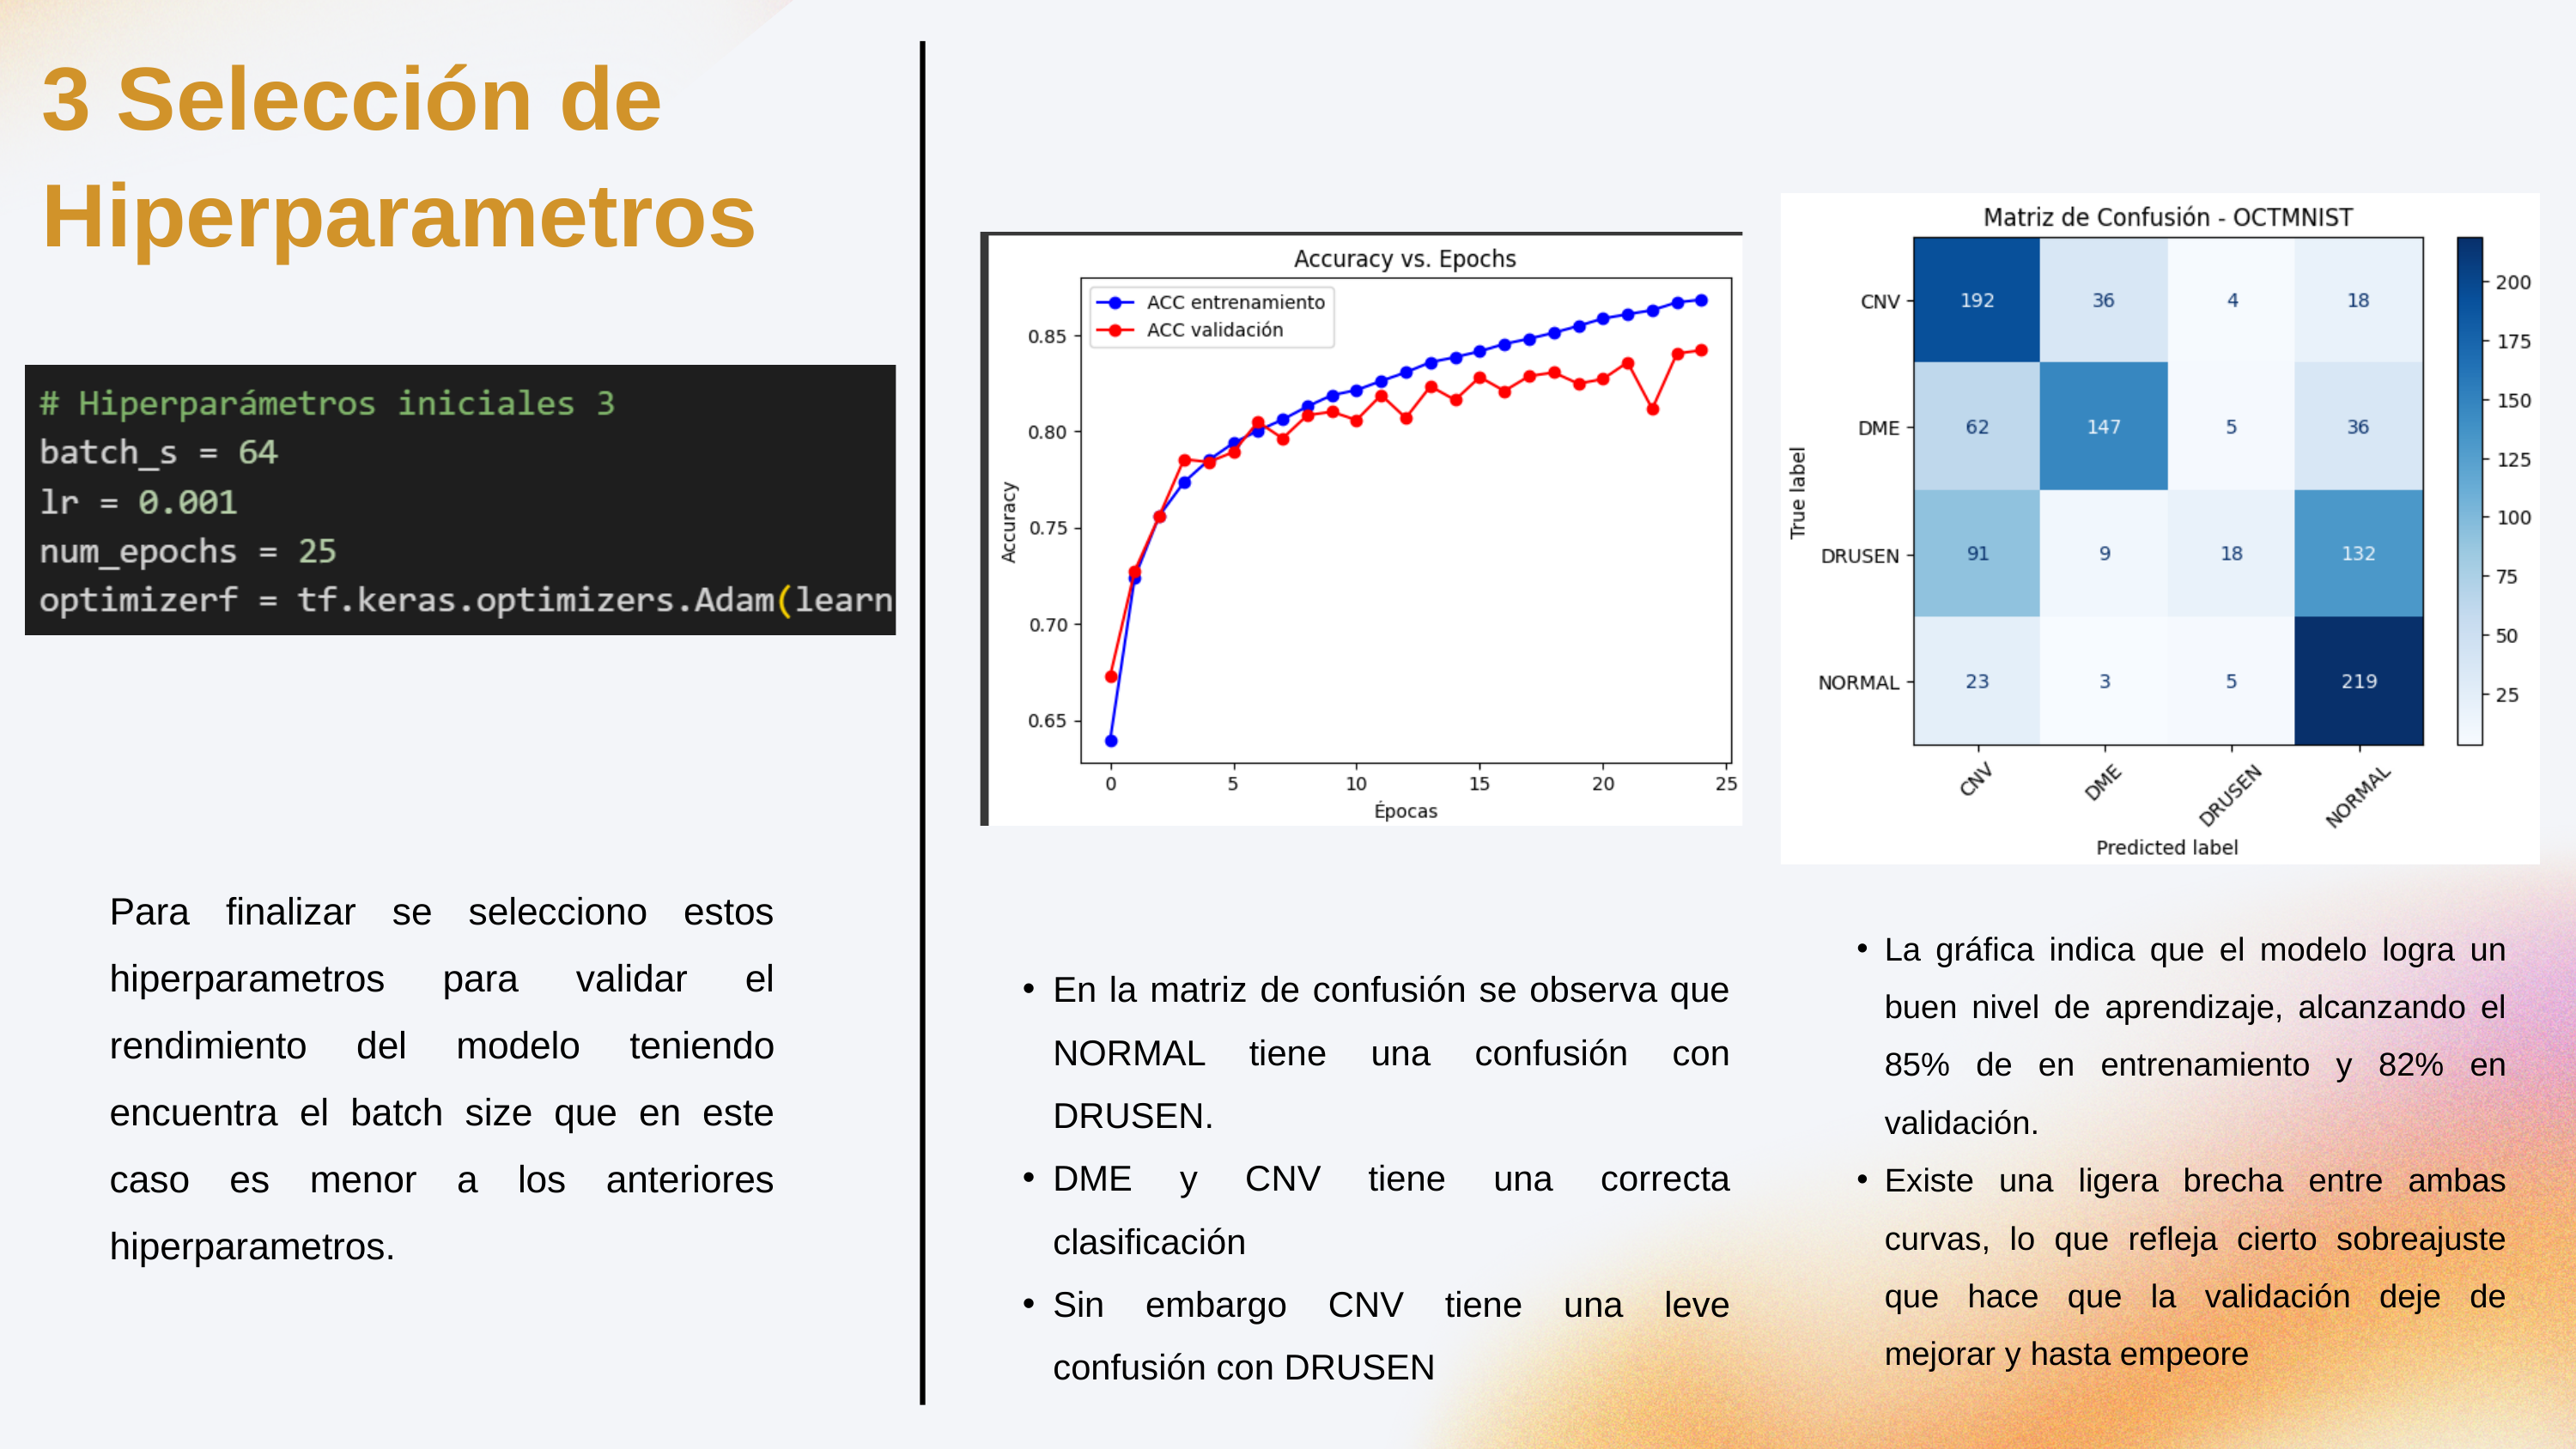

3 Selección de Hiperparametros

Para finalizar se selecciono estos hiperparametros para validar el rendimiento del modelo teniendo encuentra el batch size que en este caso es menor a los anteriores hiperparametros.
La gráfica indica que el modelo logra un buen nivel de aprendizaje, alcanzando el 85% de en entrenamiento y 82% en validación.
Existe una ligera brecha entre ambas curvas, lo que refleja cierto sobreajuste que hace que la validación deje de mejorar y hasta empeore
En la matriz de confusión se observa que NORMAL tiene una confusión con DRUSEN.
DME y CNV tiene una correcta clasificación
Sin embargo CNV tiene una leve confusión con DRUSEN